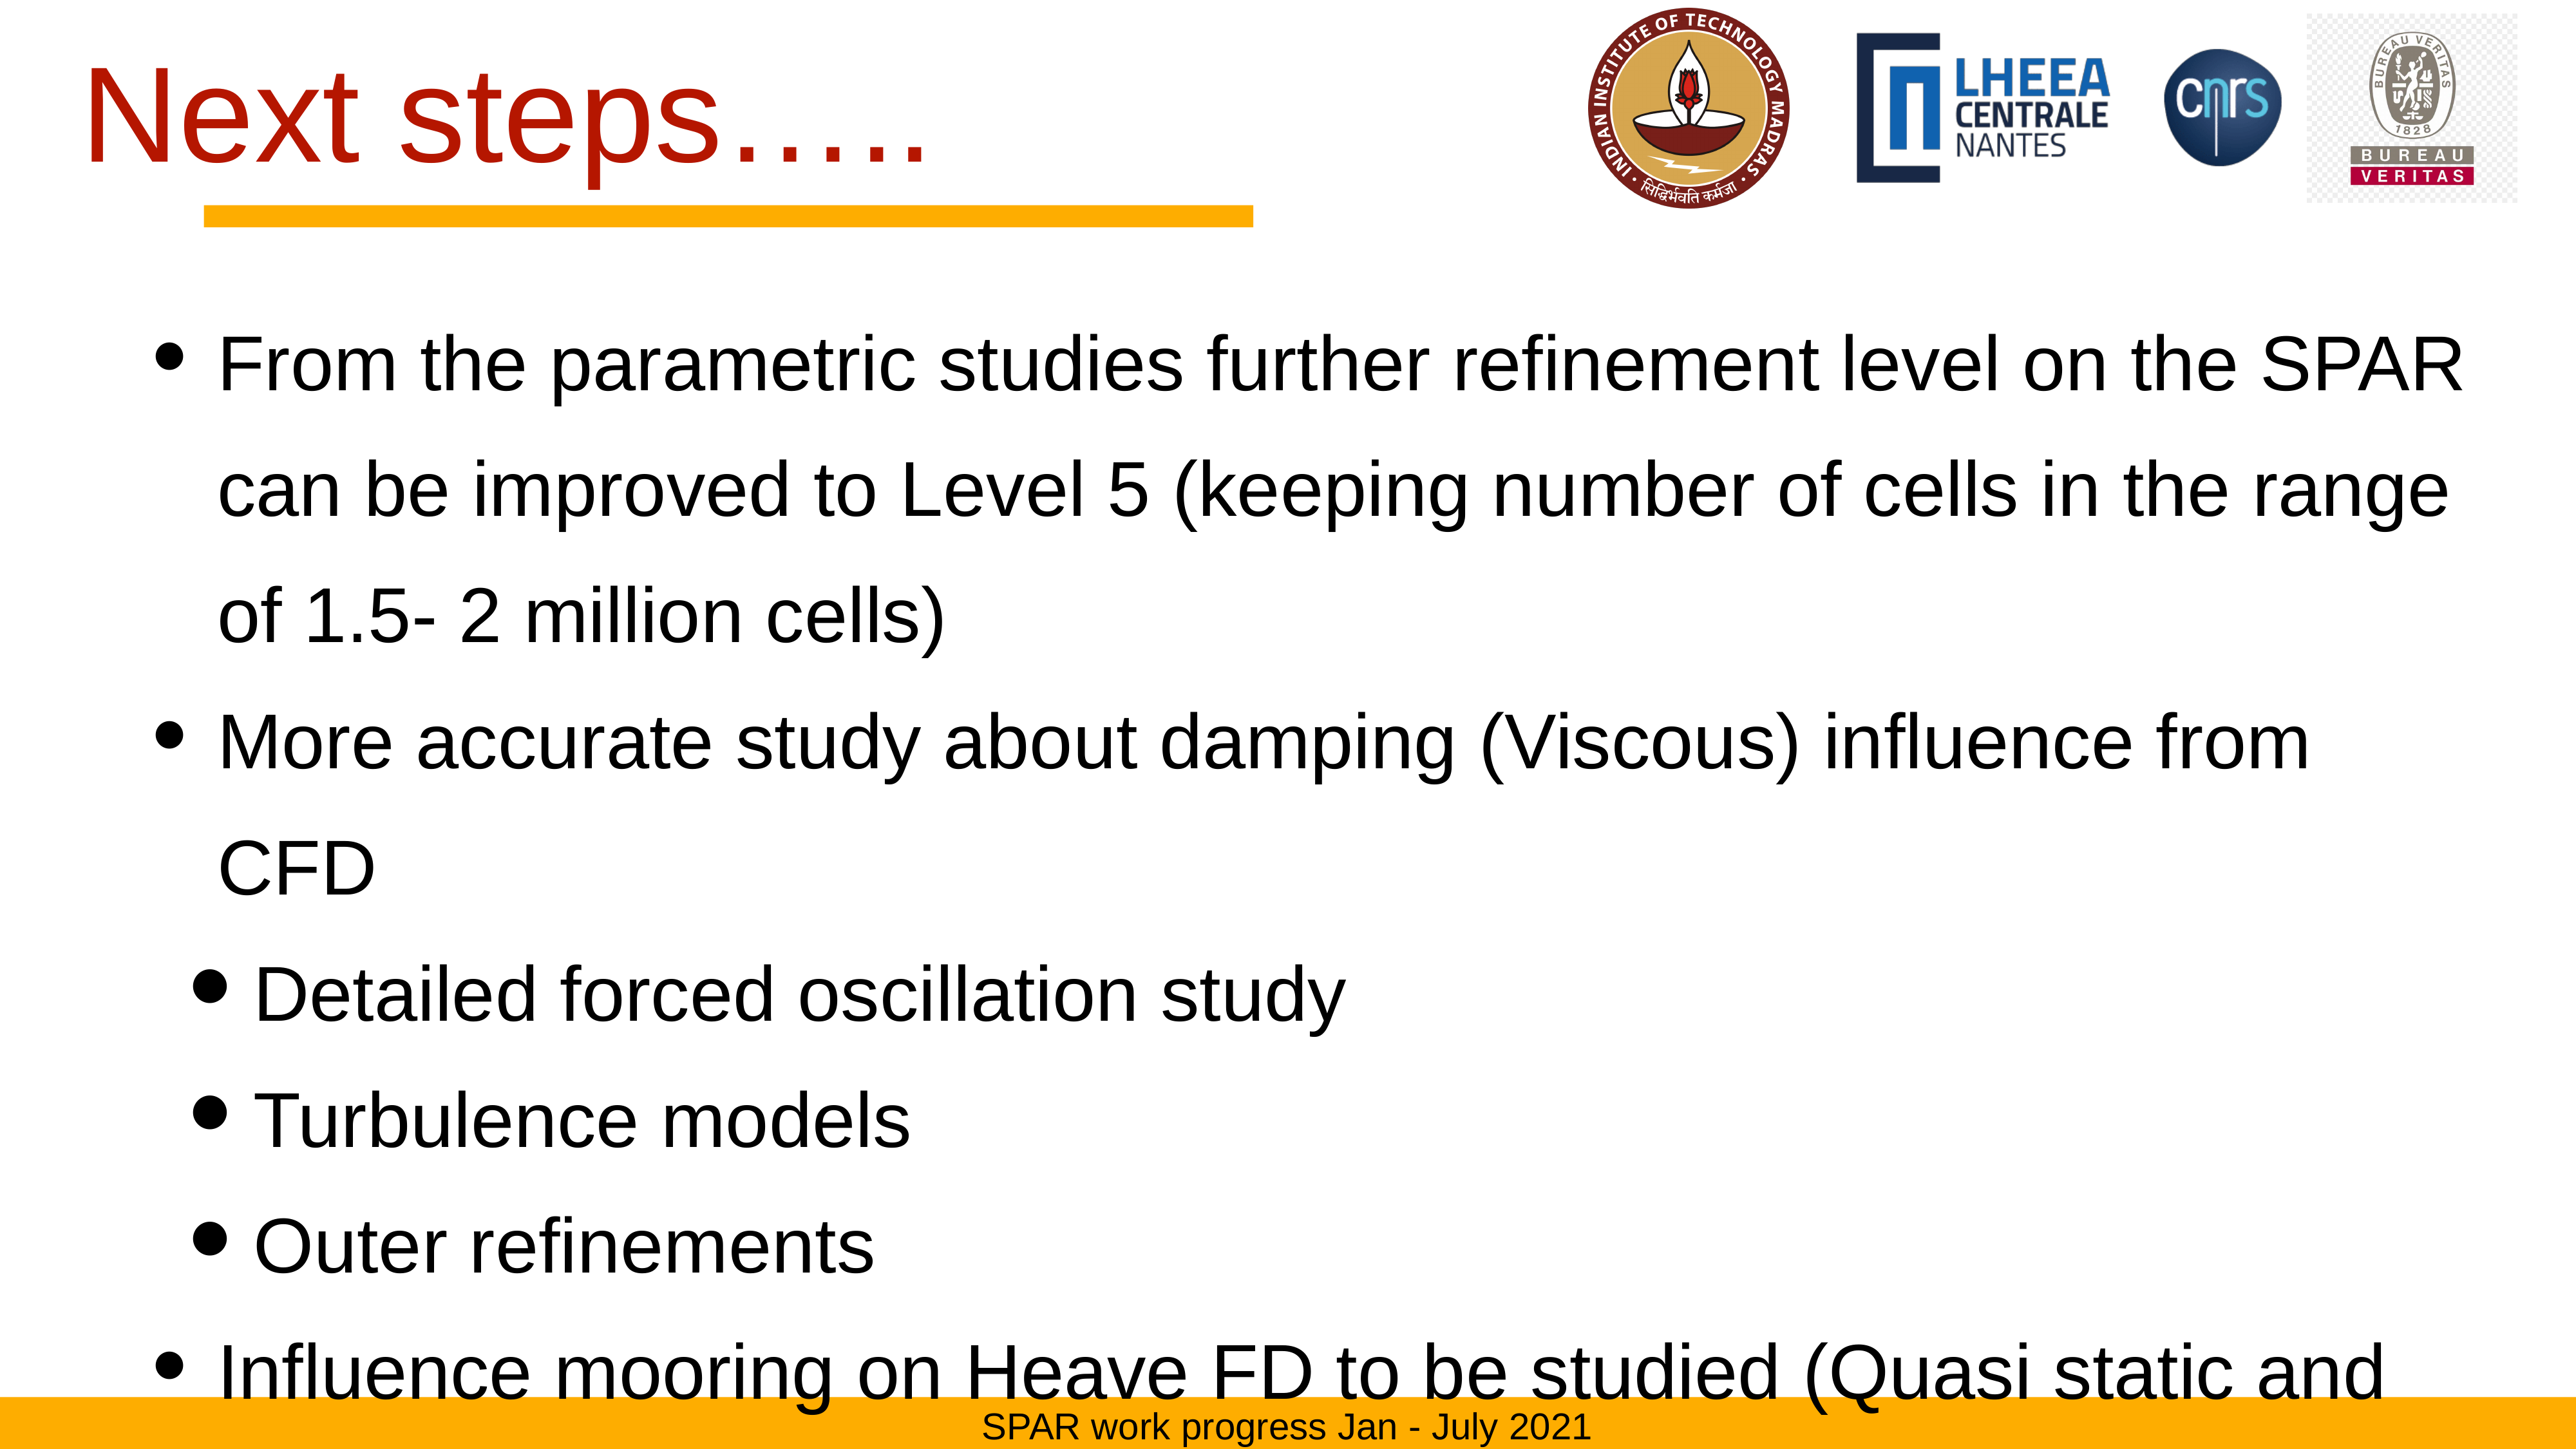

# Next steps…..
From the parametric studies further refinement level on the SPAR can be improved to Level 5 (keeping number of cells in the range of 1.5- 2 million cells)
More accurate study about damping (Viscous) influence from CFD
Detailed forced oscillation study
Turbulence models
Outer refinements
Influence mooring on Heave FD to be studied (Quasi static and MoorDyn)
21